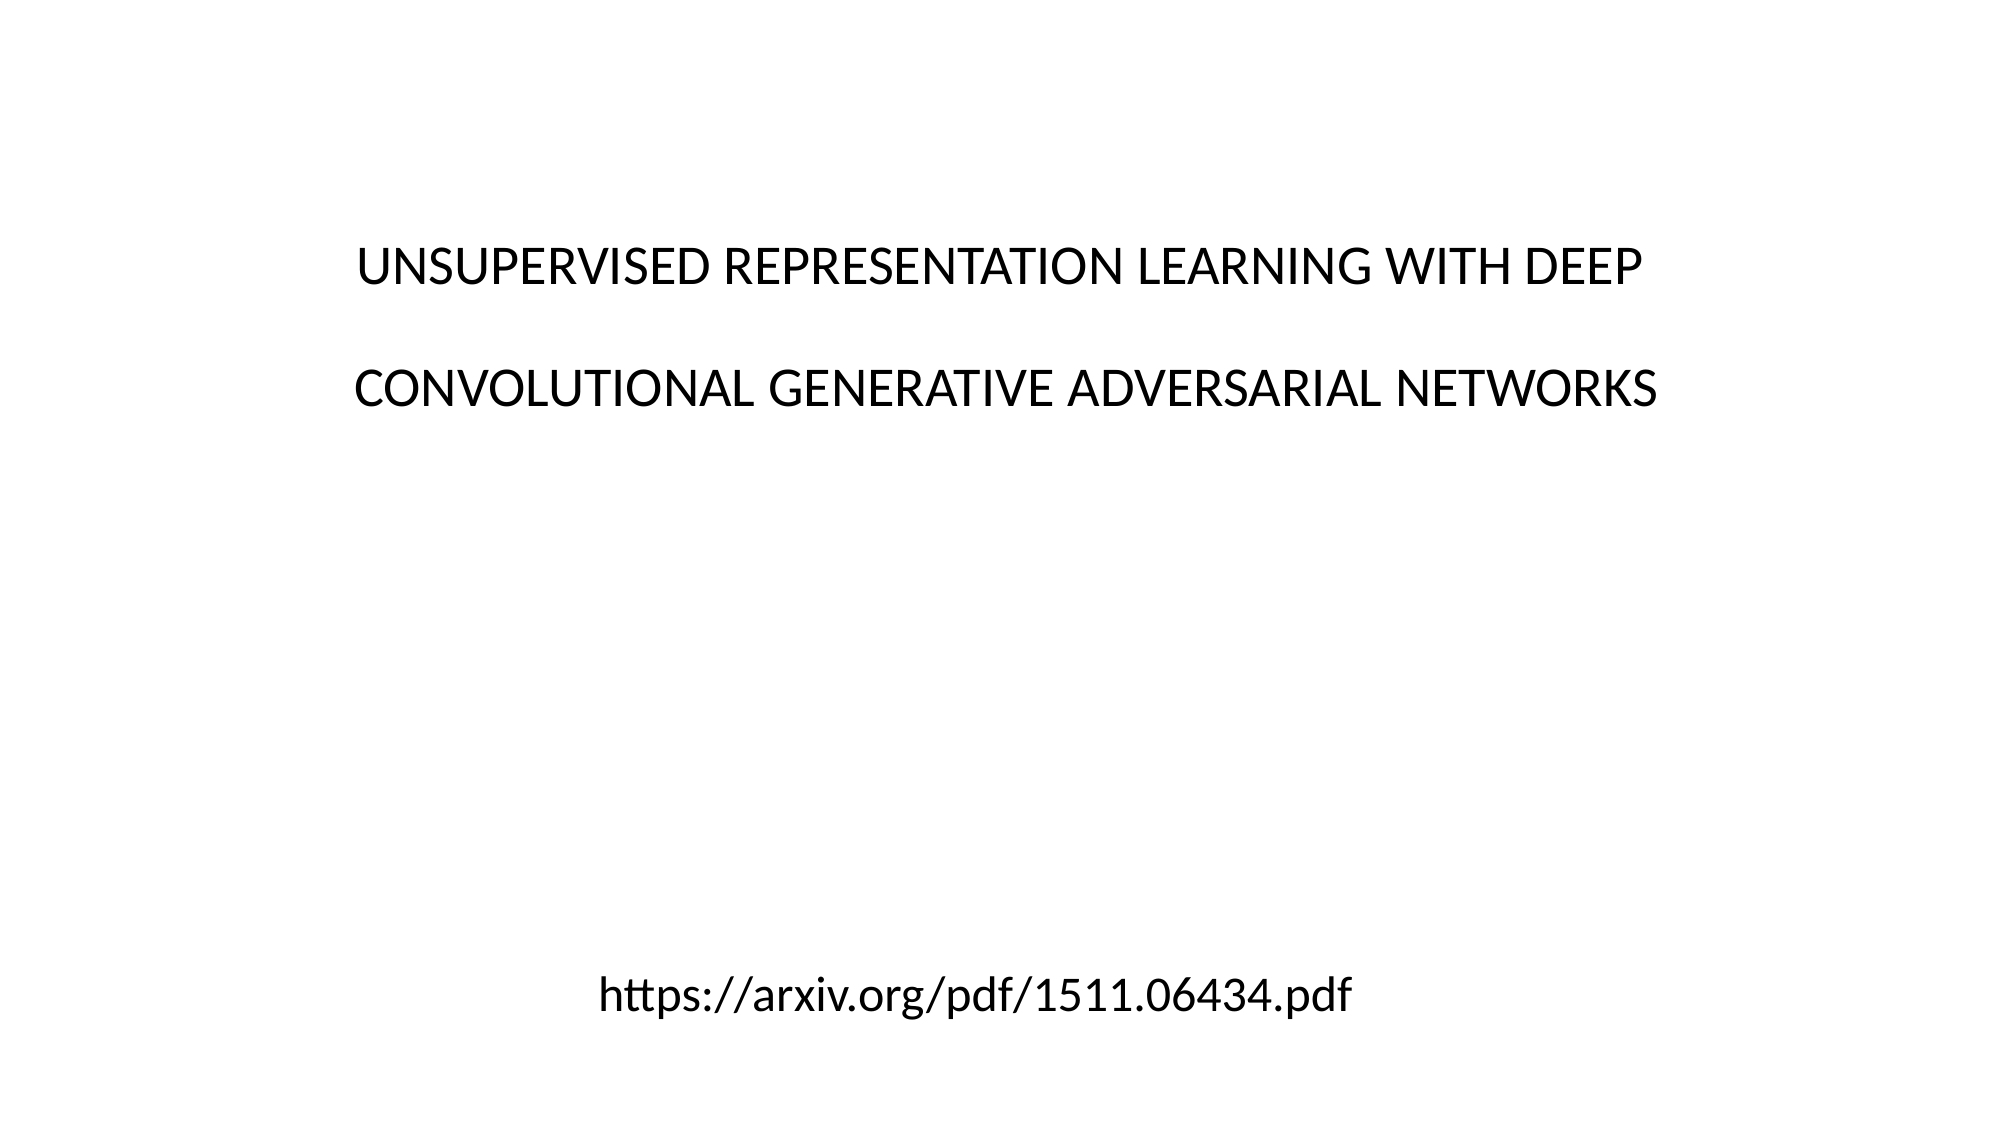

# UNSUPERVISED REPRESENTATION LEARNING WITH DEEP CONVOLUTIONAL GENERATIVE ADVERSARIAL NETWORKS

https://arxiv.org/pdf/1511.06434.pdf